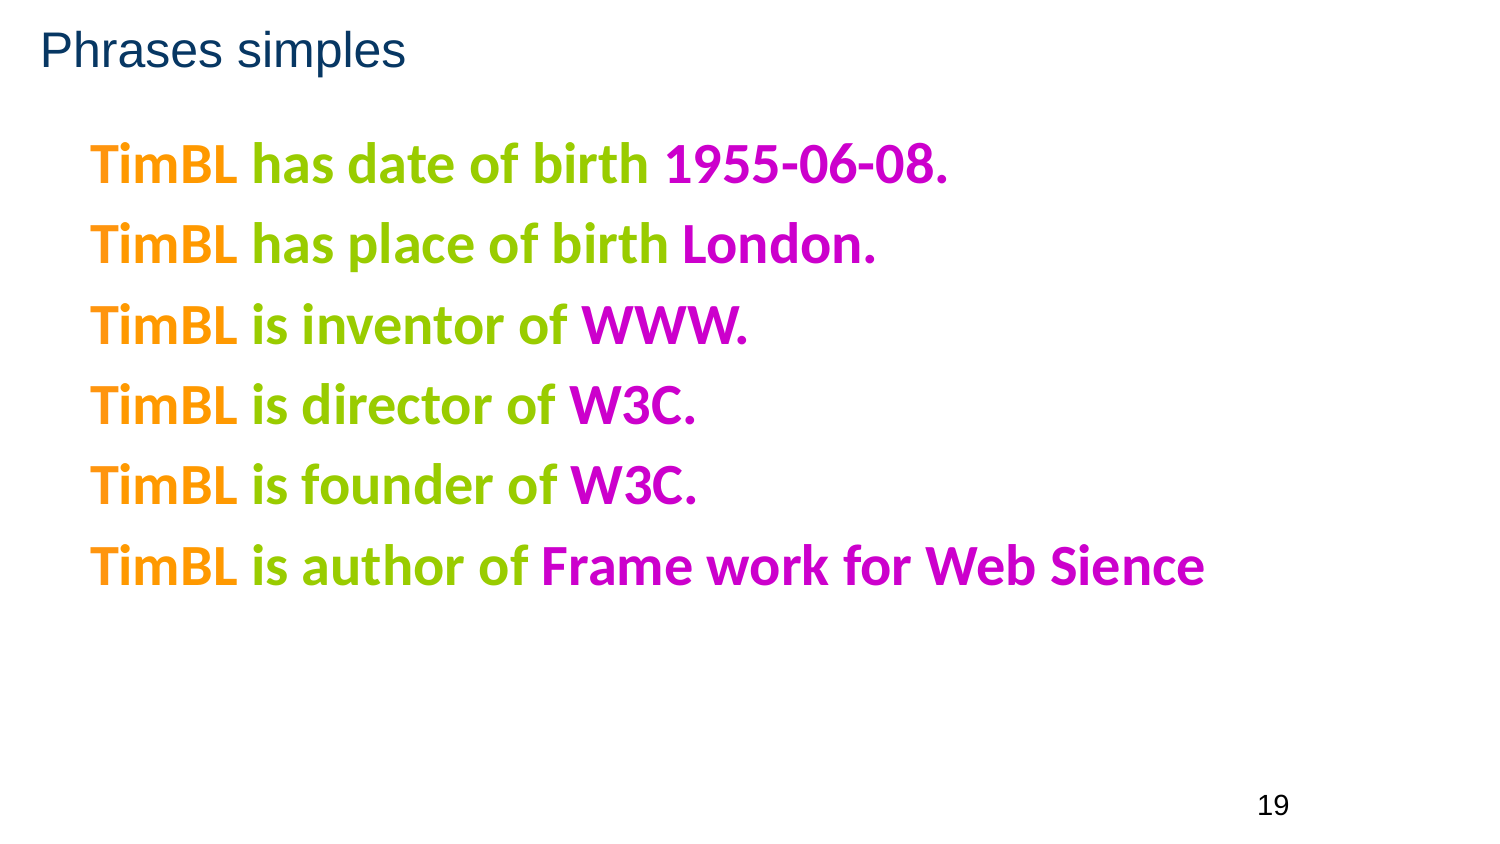

# Phrases simples
TimBL has date of birth 1955-06-08.
TimBL has place of birth London.
TimBL is inventor of WWW.
TimBL is director of W3C.
TimBL is founder of W3C.
TimBL is author of Frame work for Web Sience

19